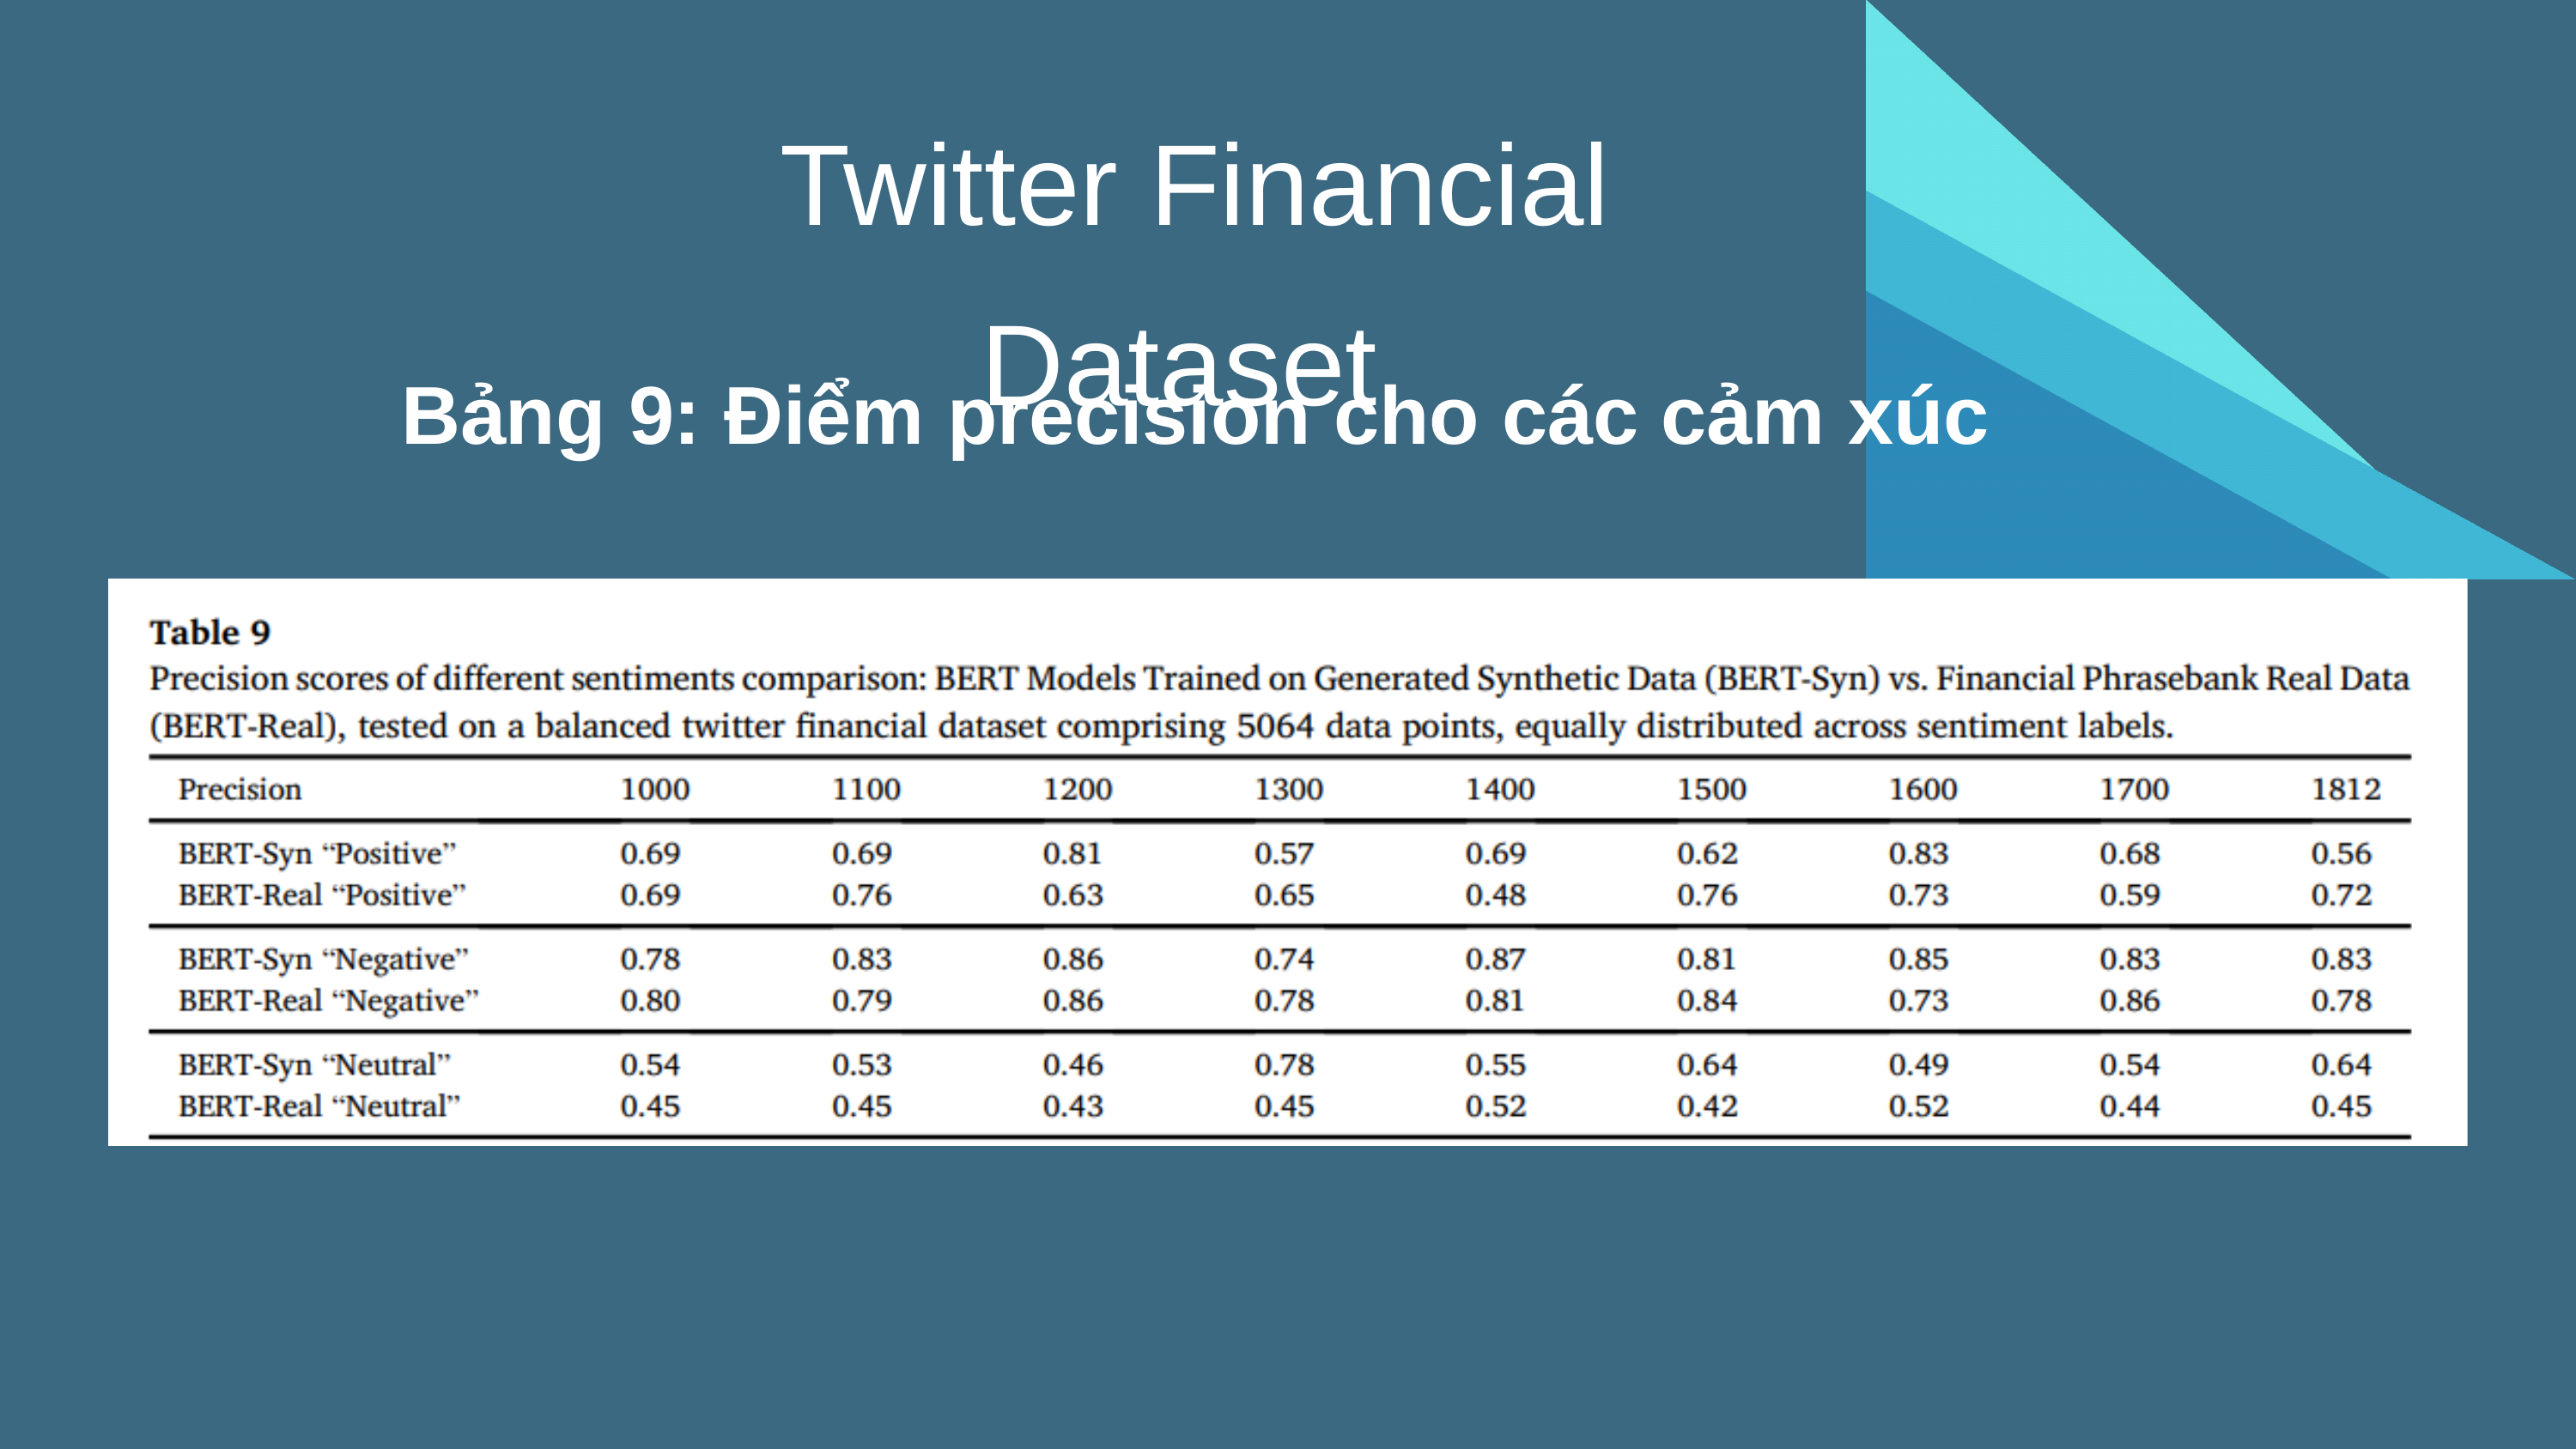

Twitter Financial Dataset
Bảng 9: Điểm precision cho các cảm xúc